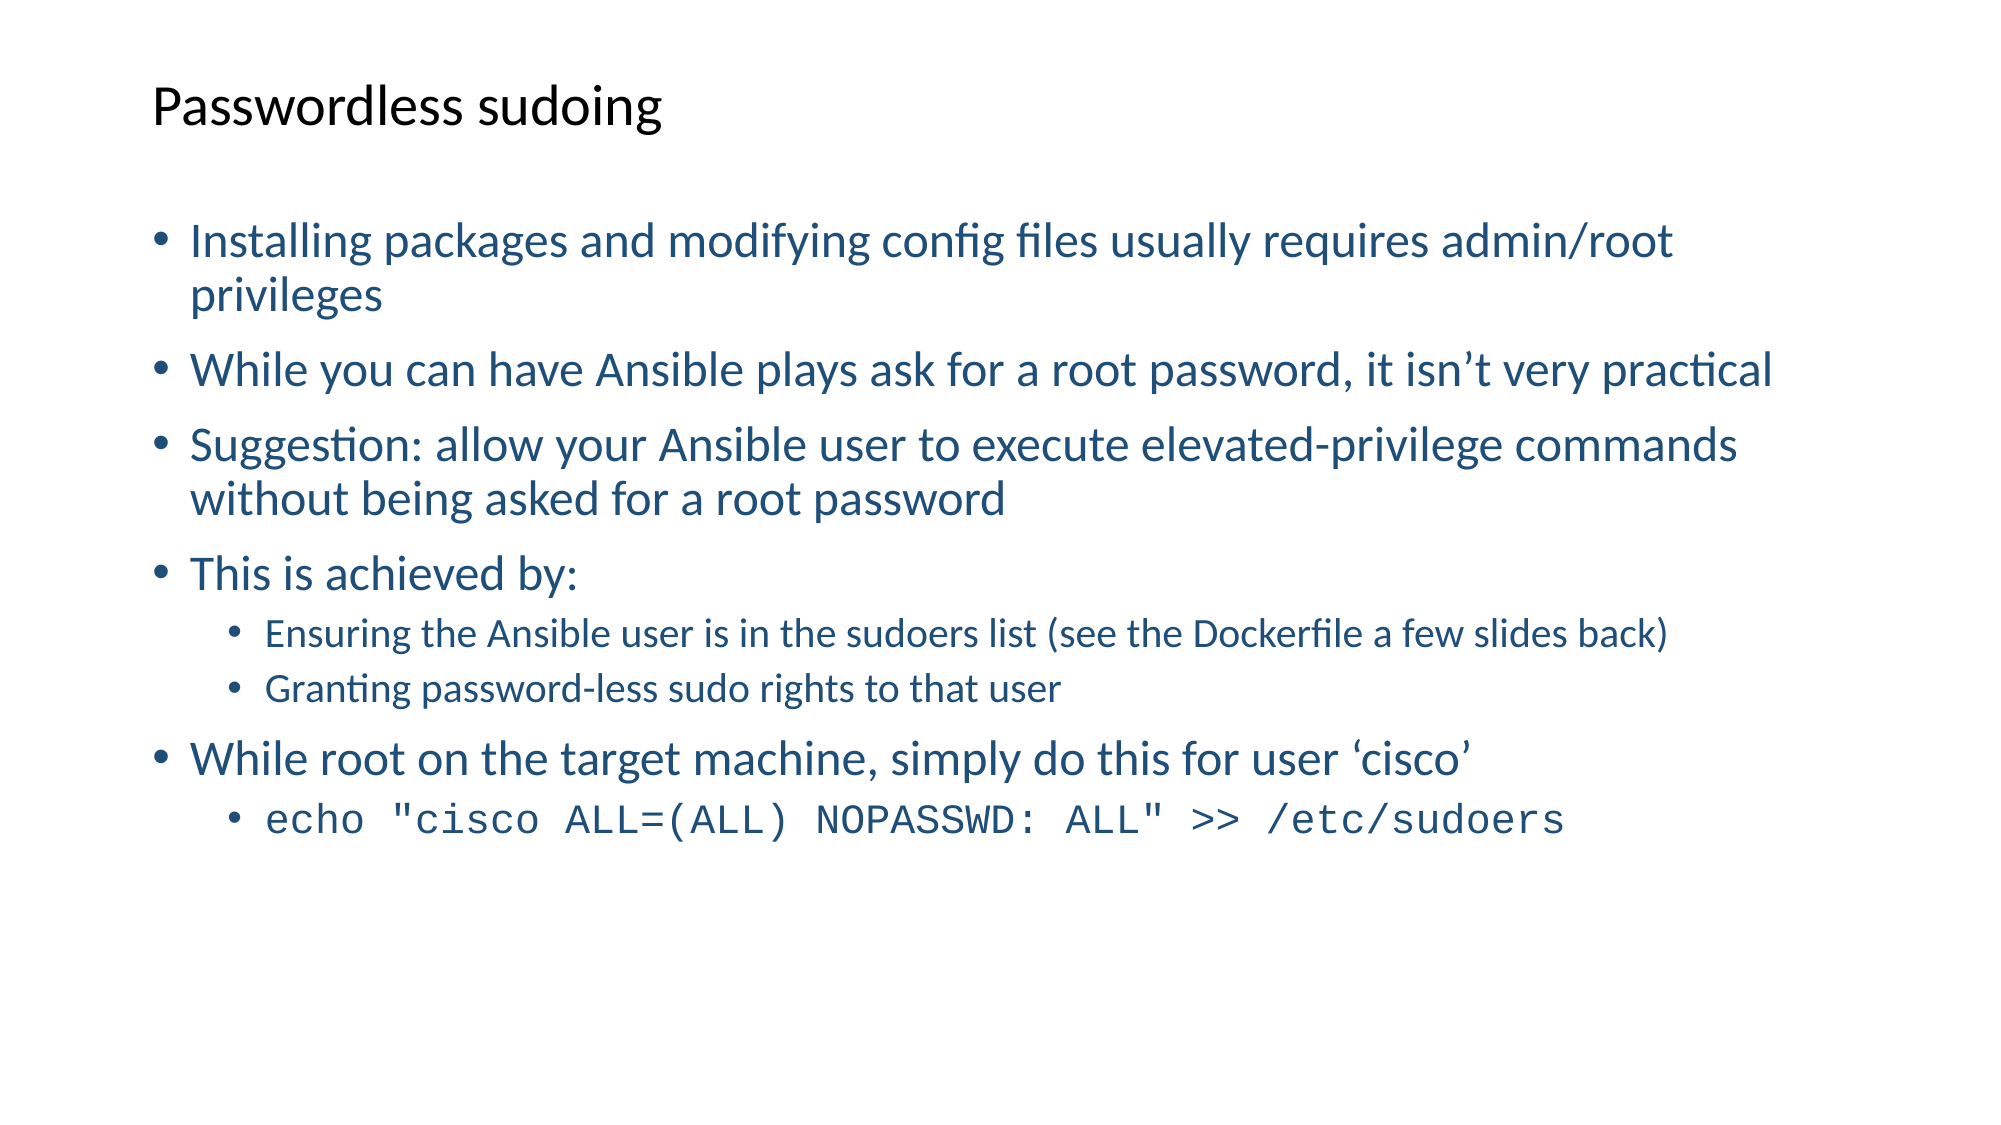

# Passwordless sudoing
Installing packages and modifying config files usually requires admin/root privileges
While you can have Ansible plays ask for a root password, it isn’t very practical
Suggestion: allow your Ansible user to execute elevated-privilege commands without being asked for a root password
This is achieved by:
Ensuring the Ansible user is in the sudoers list (see the Dockerfile a few slides back)
Granting password-less sudo rights to that user
While root on the target machine, simply do this for user ‘cisco’
echo "cisco ALL=(ALL) NOPASSWD: ALL" >> /etc/sudoers